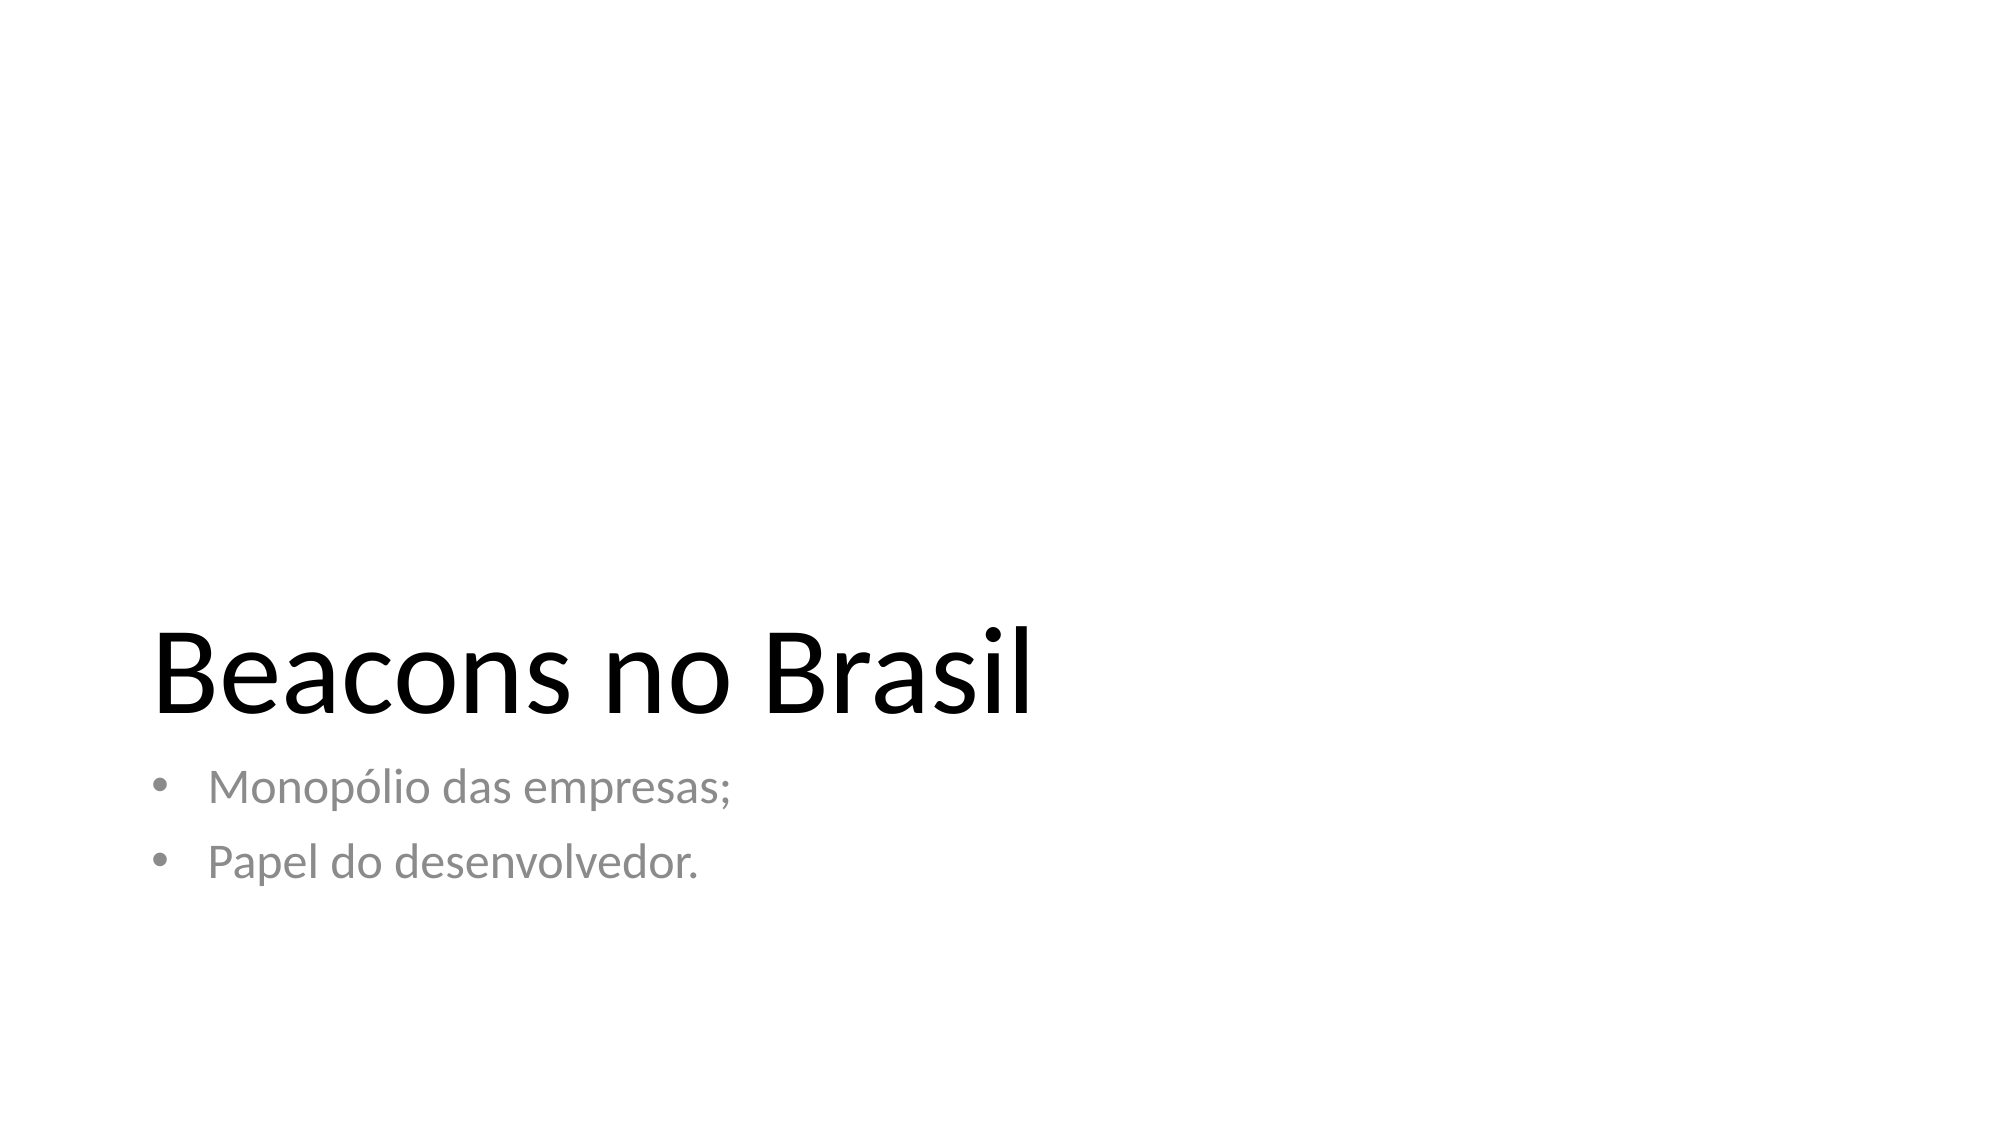

# Beacons no Brasil
Monopólio das empresas;
Papel do desenvolvedor.